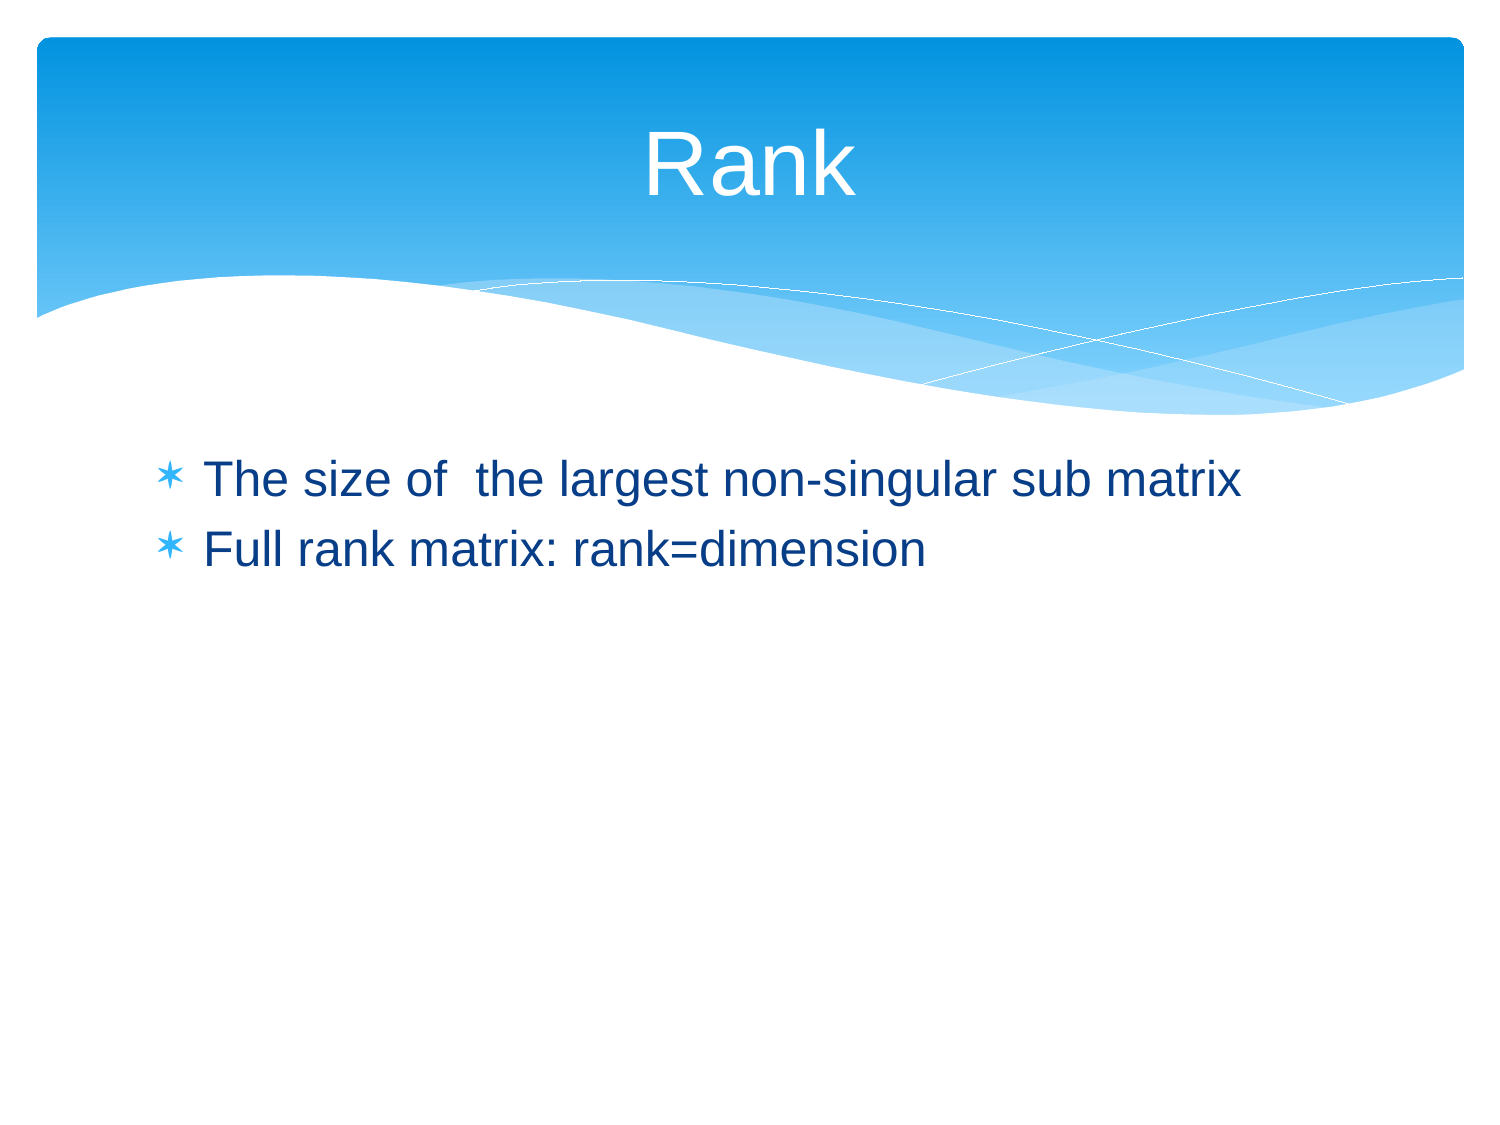

# Rank
The size of  the largest non-singular sub matrix
Full rank matrix: rank=dimension